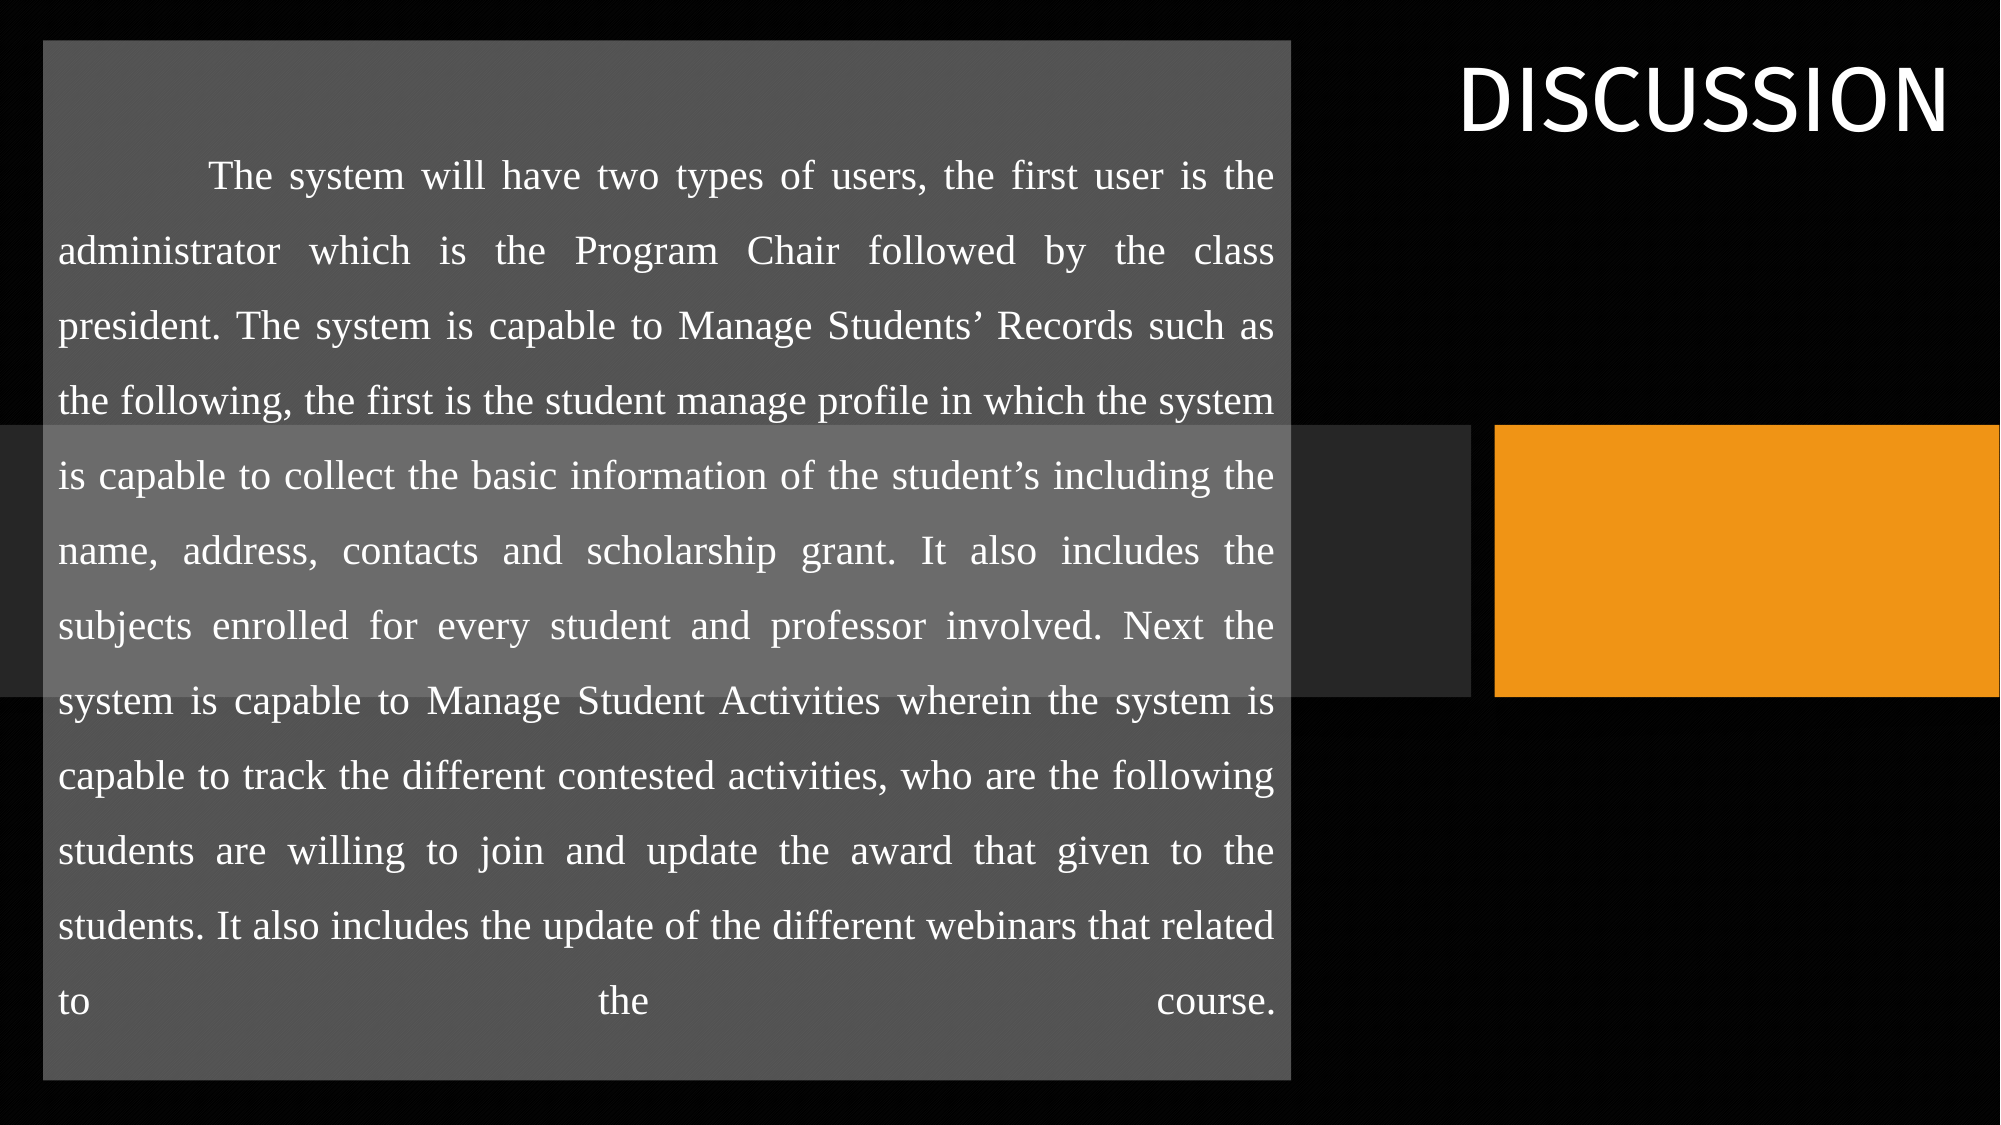

# The system will have two types of users, the first user is the administrator which is the Program Chair followed by the class president. The system is capable to Manage Students’ Records such as the following, the first is the student manage profile in which the system is capable to collect the basic information of the student’s including the name, address, contacts and scholarship grant. It also includes the subjects enrolled for every student and professor involved. Next the system is capable to Manage Student Activities wherein the system is capable to track the different contested activities, who are the following students are willing to join and update the award that given to the students. It also includes the update of the different webinars that related to the course.
DISCUSSION